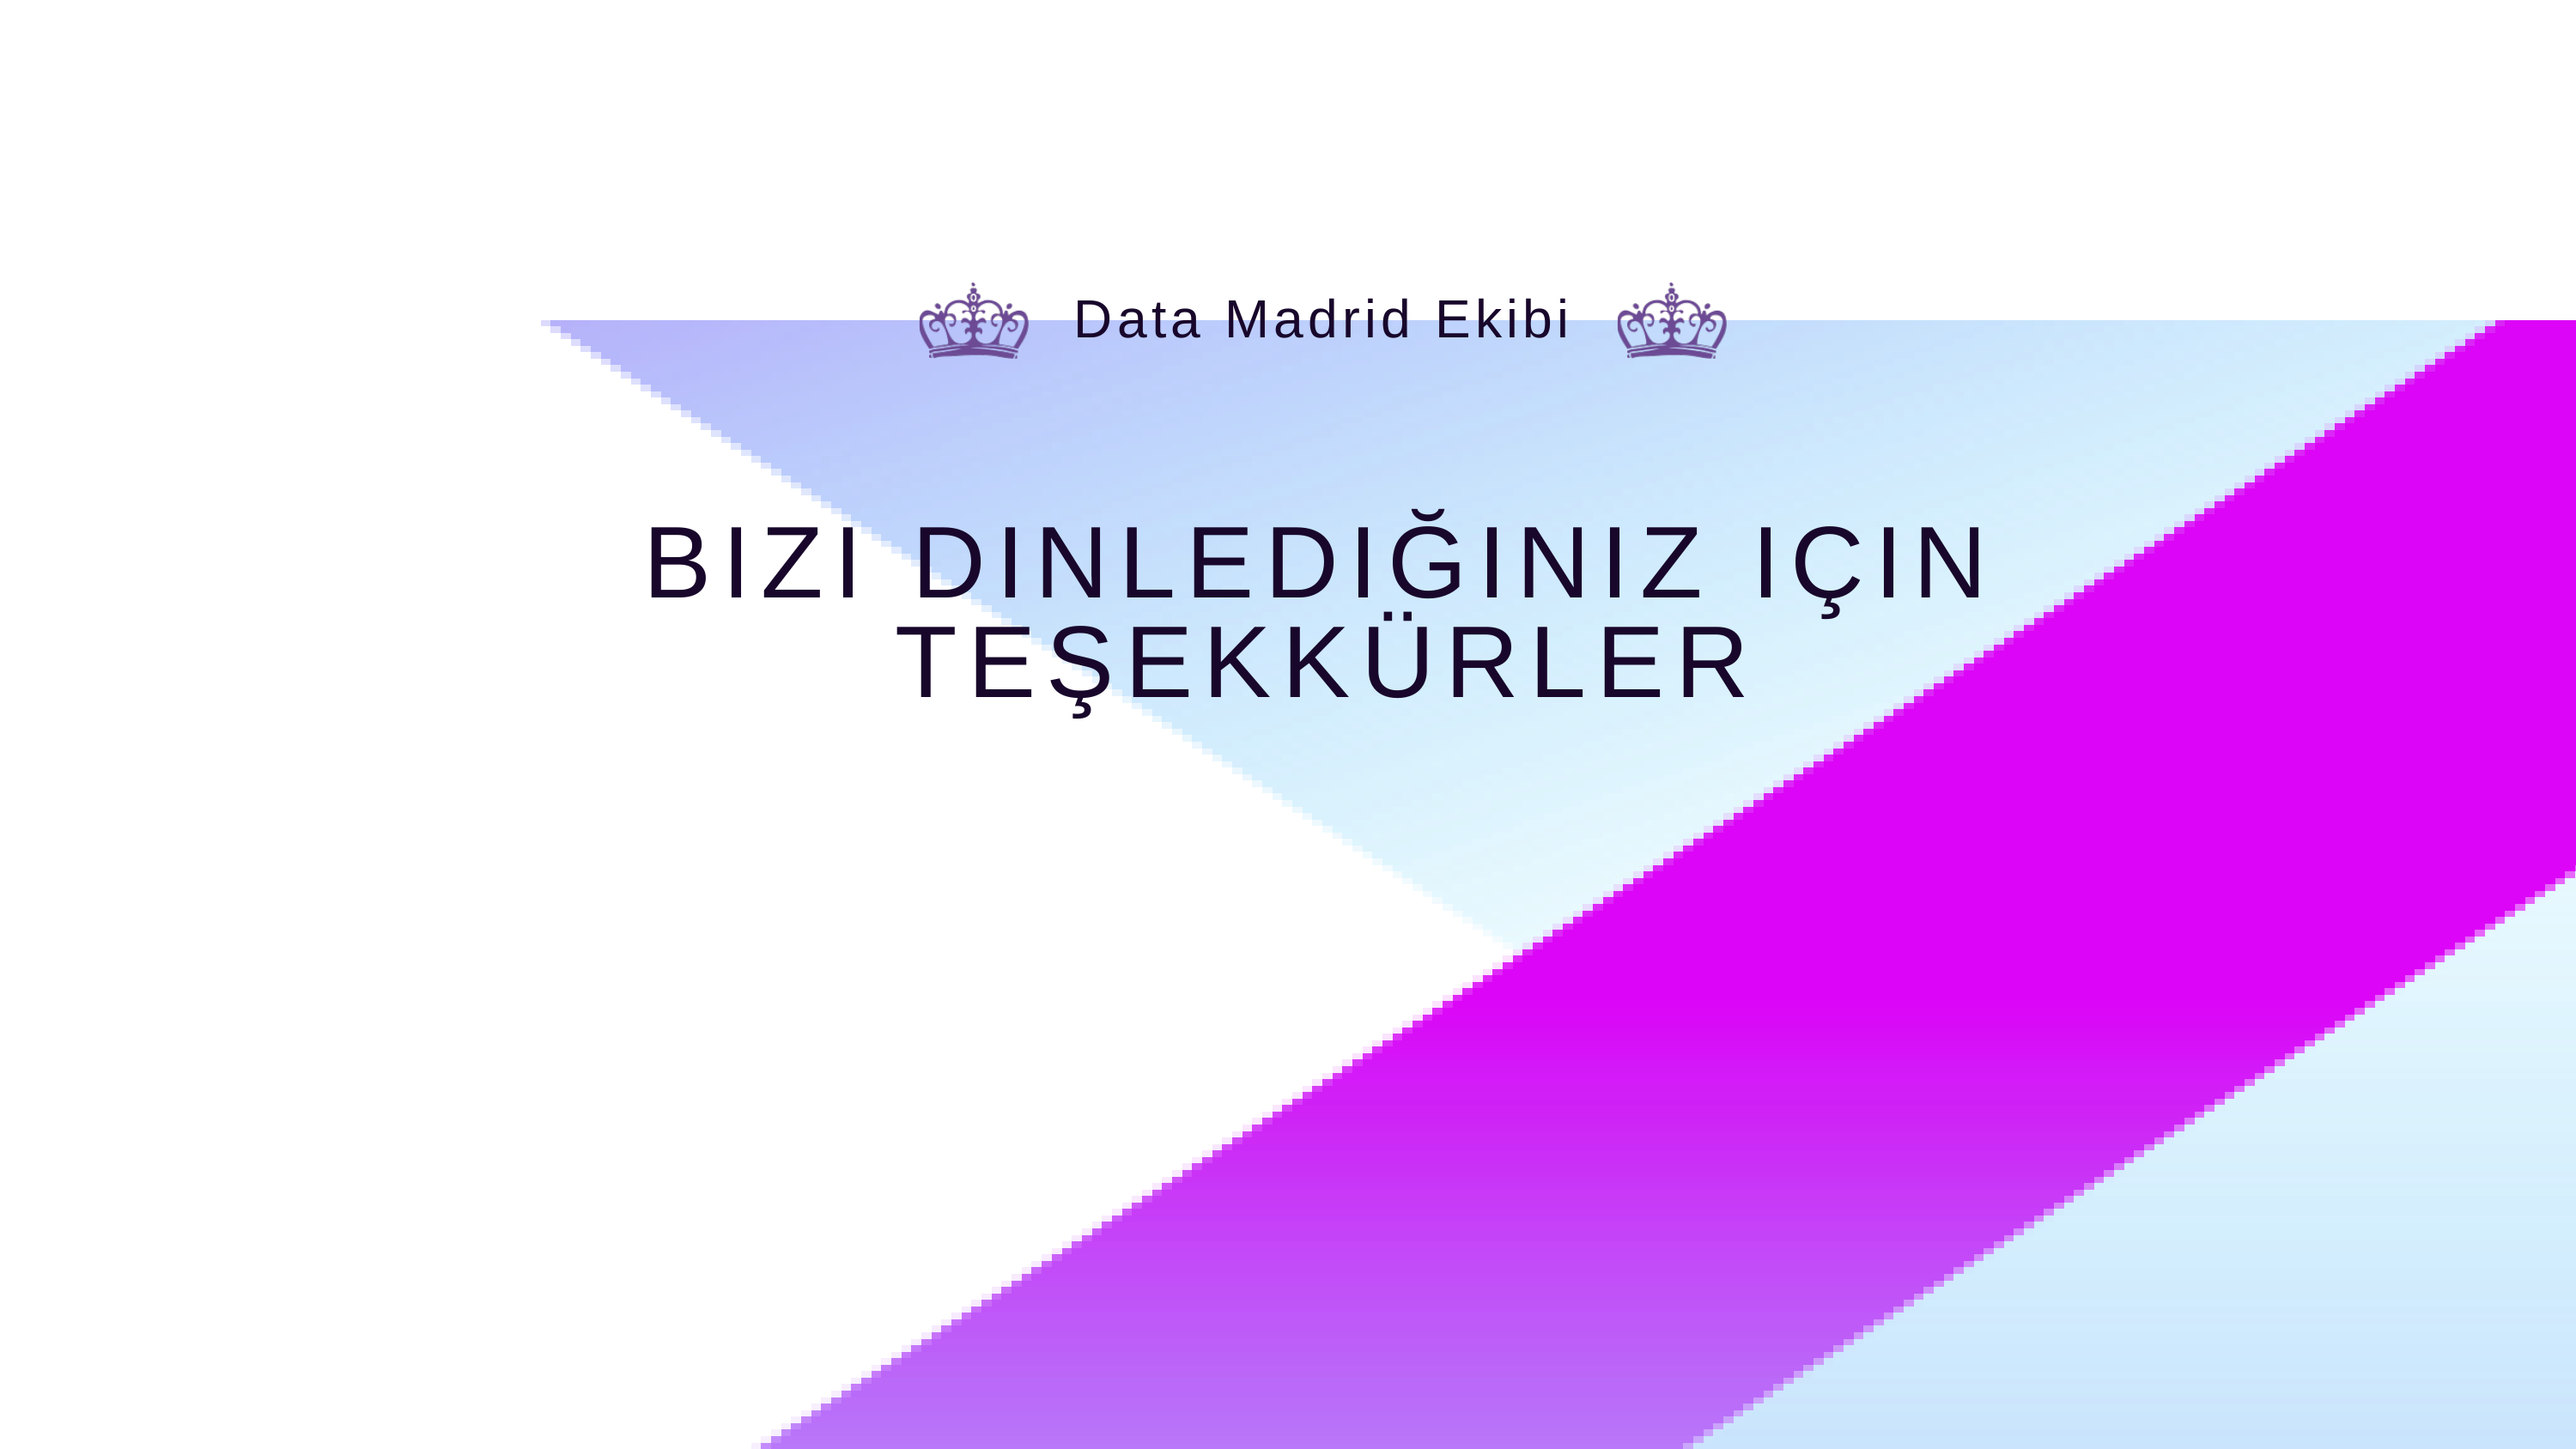

Data Madrid Ekibi

BIZI DINLEDIĞINIZ IÇIN TEŞEKKÜRLER